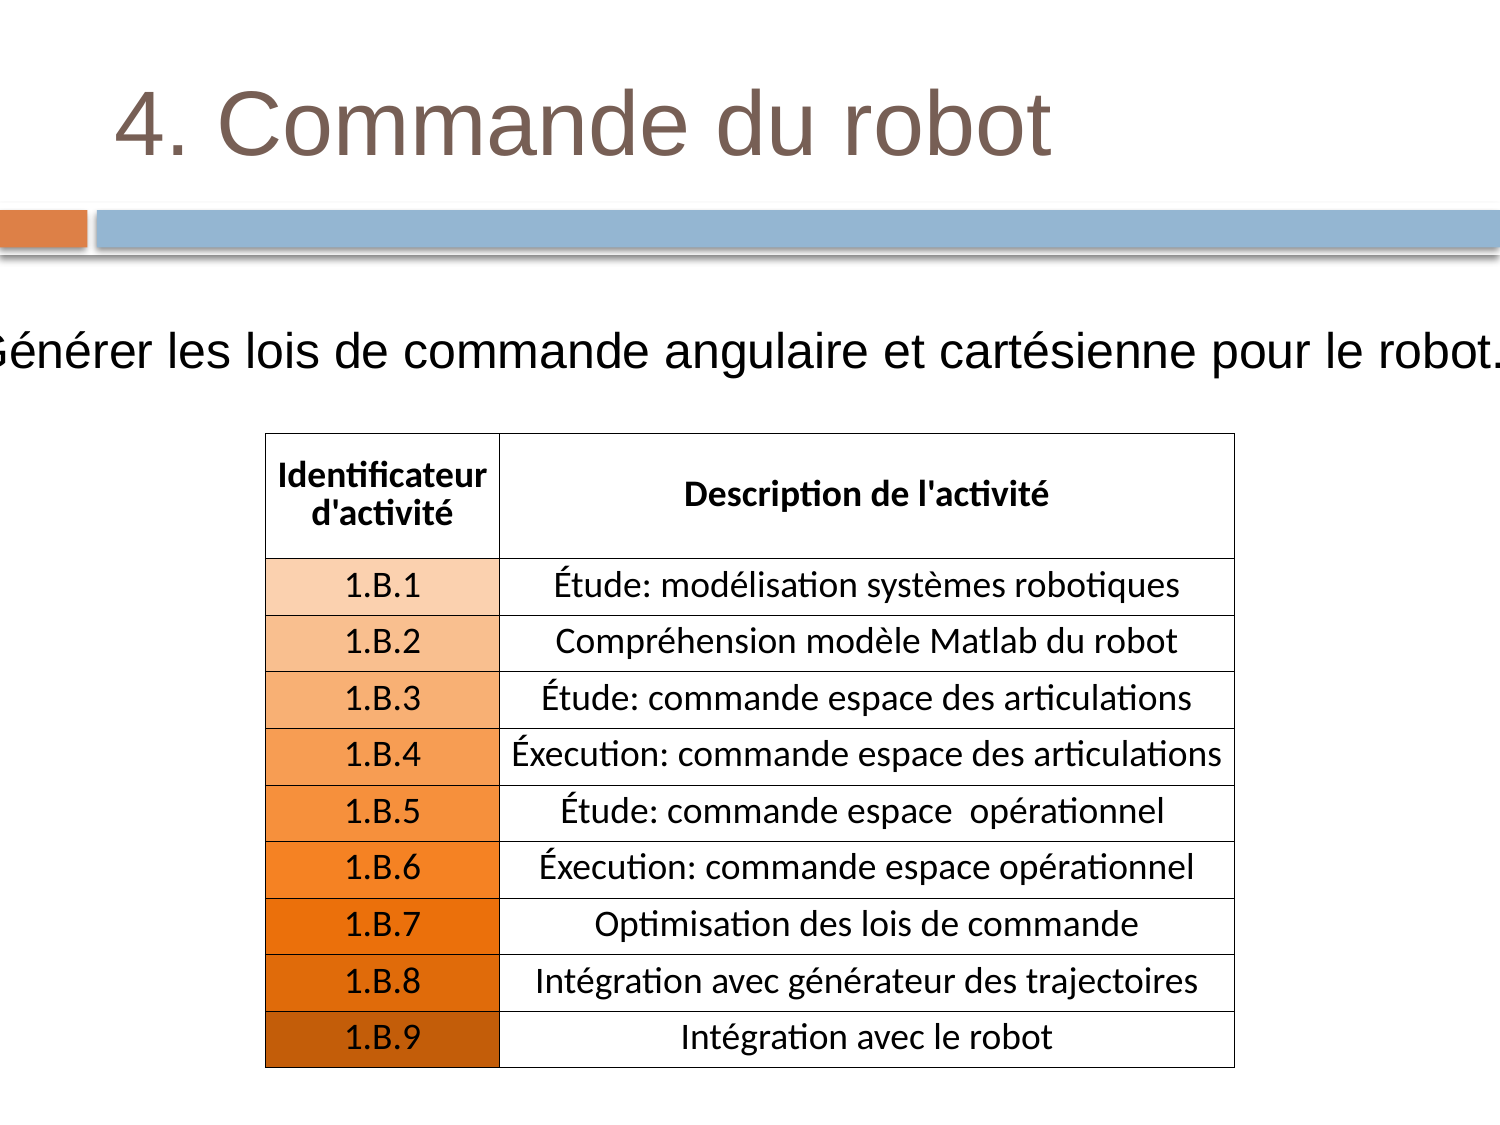

# 4. Commande du robot
Générer les lois de commande angulaire et cartésienne pour le robot.
| Identificateur d'activité | Description de l'activité |
| --- | --- |
| 1.B.1 | Étude: modélisation systèmes robotiques |
| 1.B.2 | Compréhension modèle Matlab du robot |
| 1.B.3 | Étude: commande espace des articulations |
| 1.B.4 | Éxecution: commande espace des articulations |
| 1.B.5 | Étude: commande espace opérationnel |
| 1.B.6 | Éxecution: commande espace opérationnel |
| 1.B.7 | Optimisation des lois de commande |
| 1.B.8 | Intégration avec générateur des trajectoires |
| 1.B.9 | Intégration avec le robot |